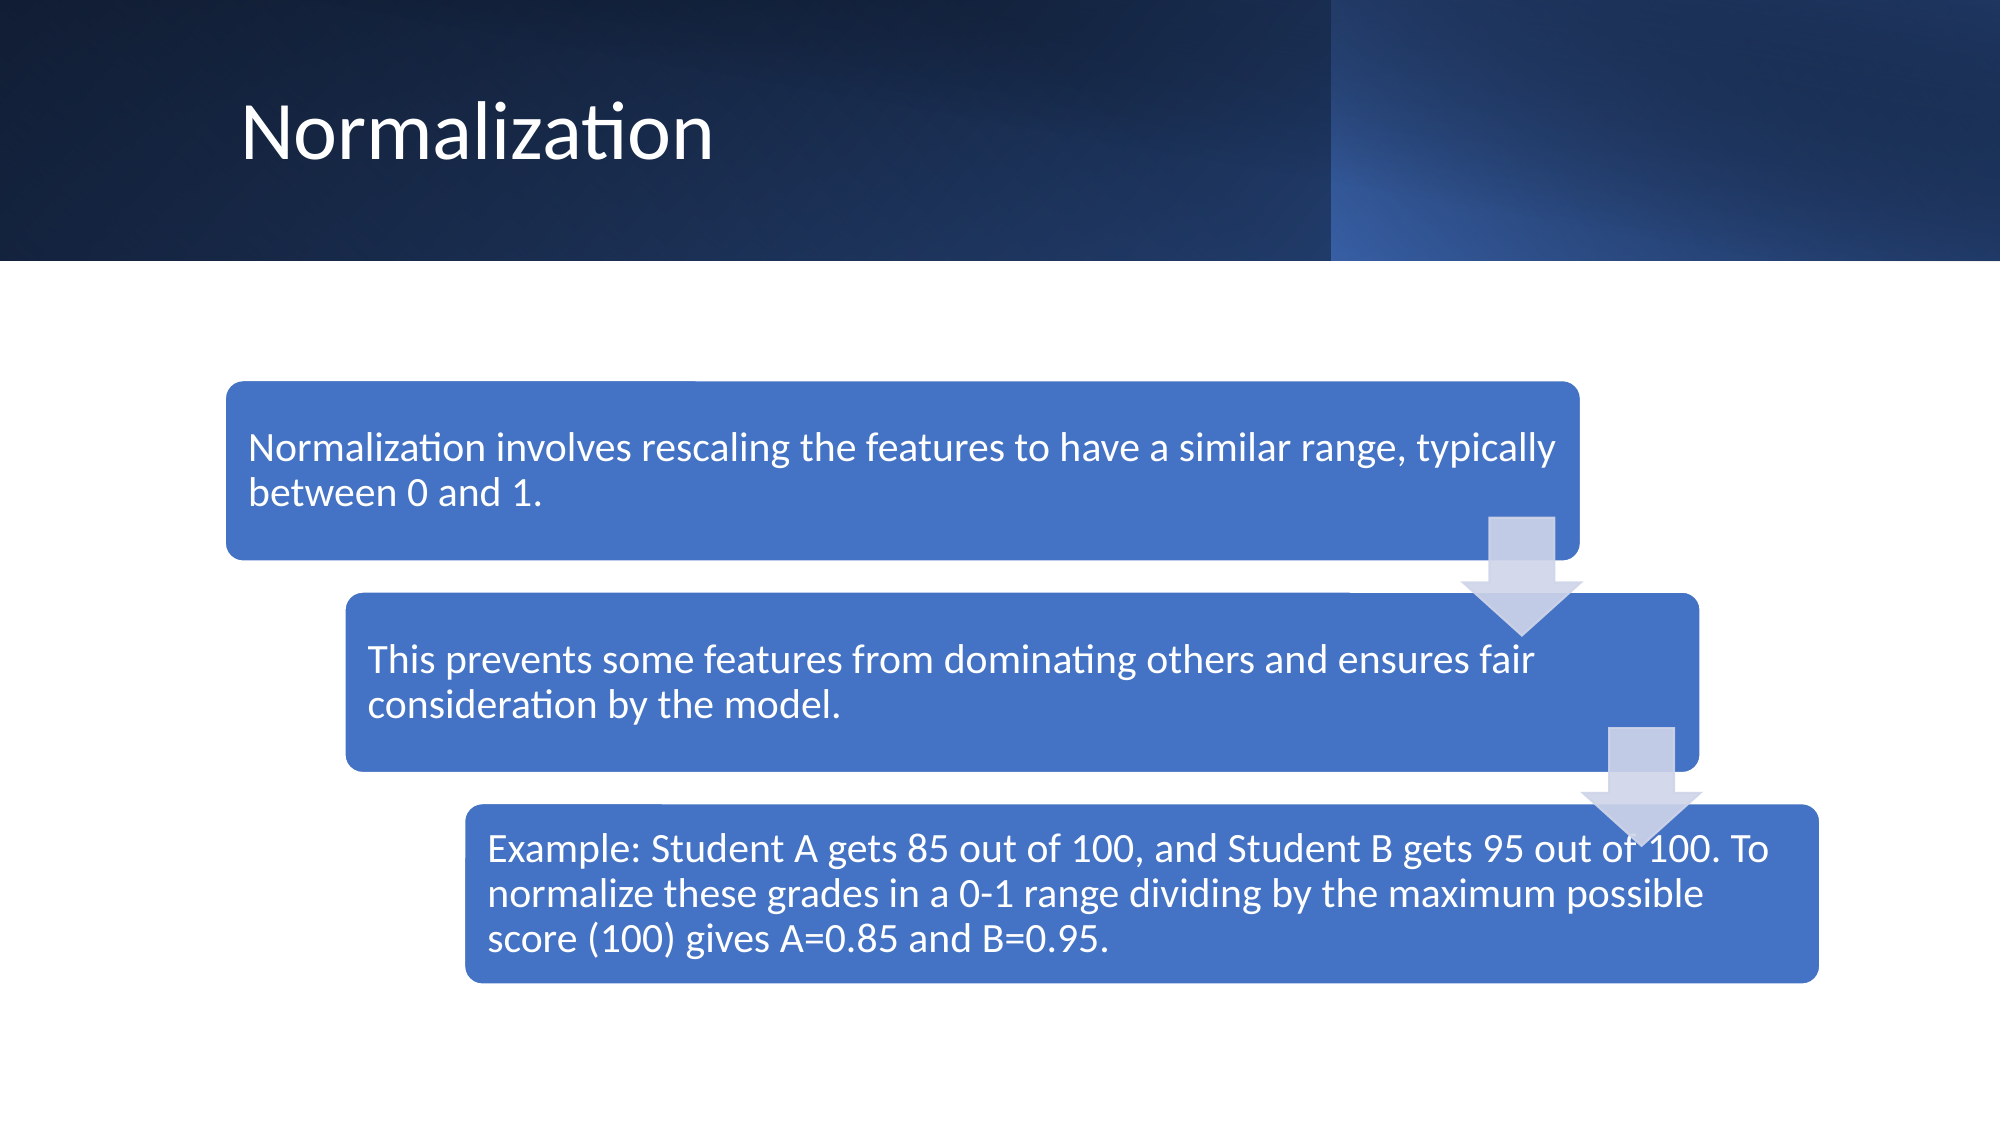

# Normalization
Normalization involves rescaling the features to have a similar range, typically between 0 and 1.
This prevents some features from dominating others and ensures fair consideration by the model.
Example: Student A gets 85 out of 100, and Student B gets 95 out of 100. To normalize these grades in a 0-1 range dividing by the maximum possible score (100) gives A=0.85 and B=0.95.

Feature Engineering
35